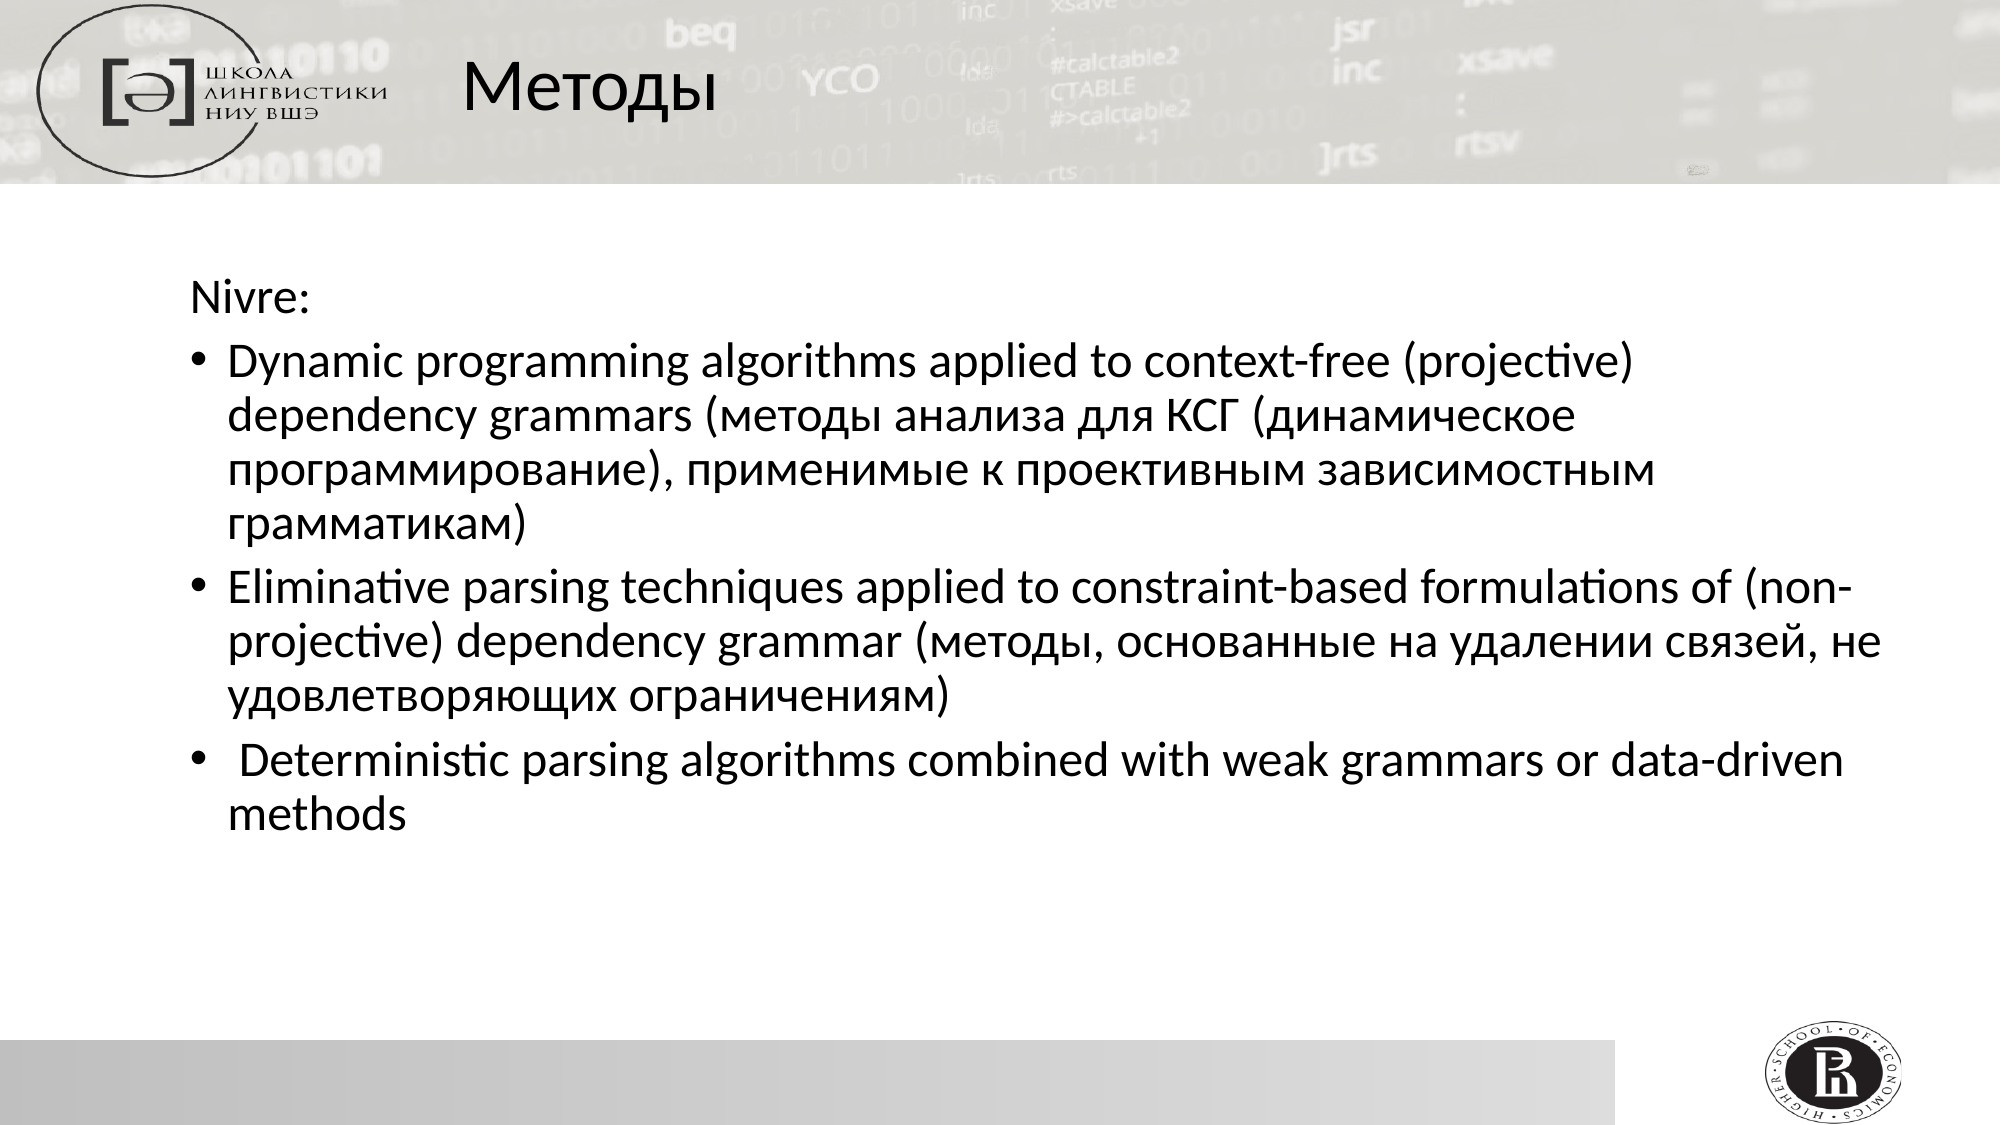

Методы
Nivre:
Dynamic programming algorithms applied to context-free (projective) dependency grammars (методы анализа для КСГ (динамическое программирование), применимые к проективным зависимостным грамматикам)
Eliminative parsing techniques applied to constraint-based formulations of (non-projective) dependency grammar (методы, основанные на удалении связей, не удовлетворяющих ограничениям)
 Deterministic parsing algorithms combined with weak grammars or data-driven methods